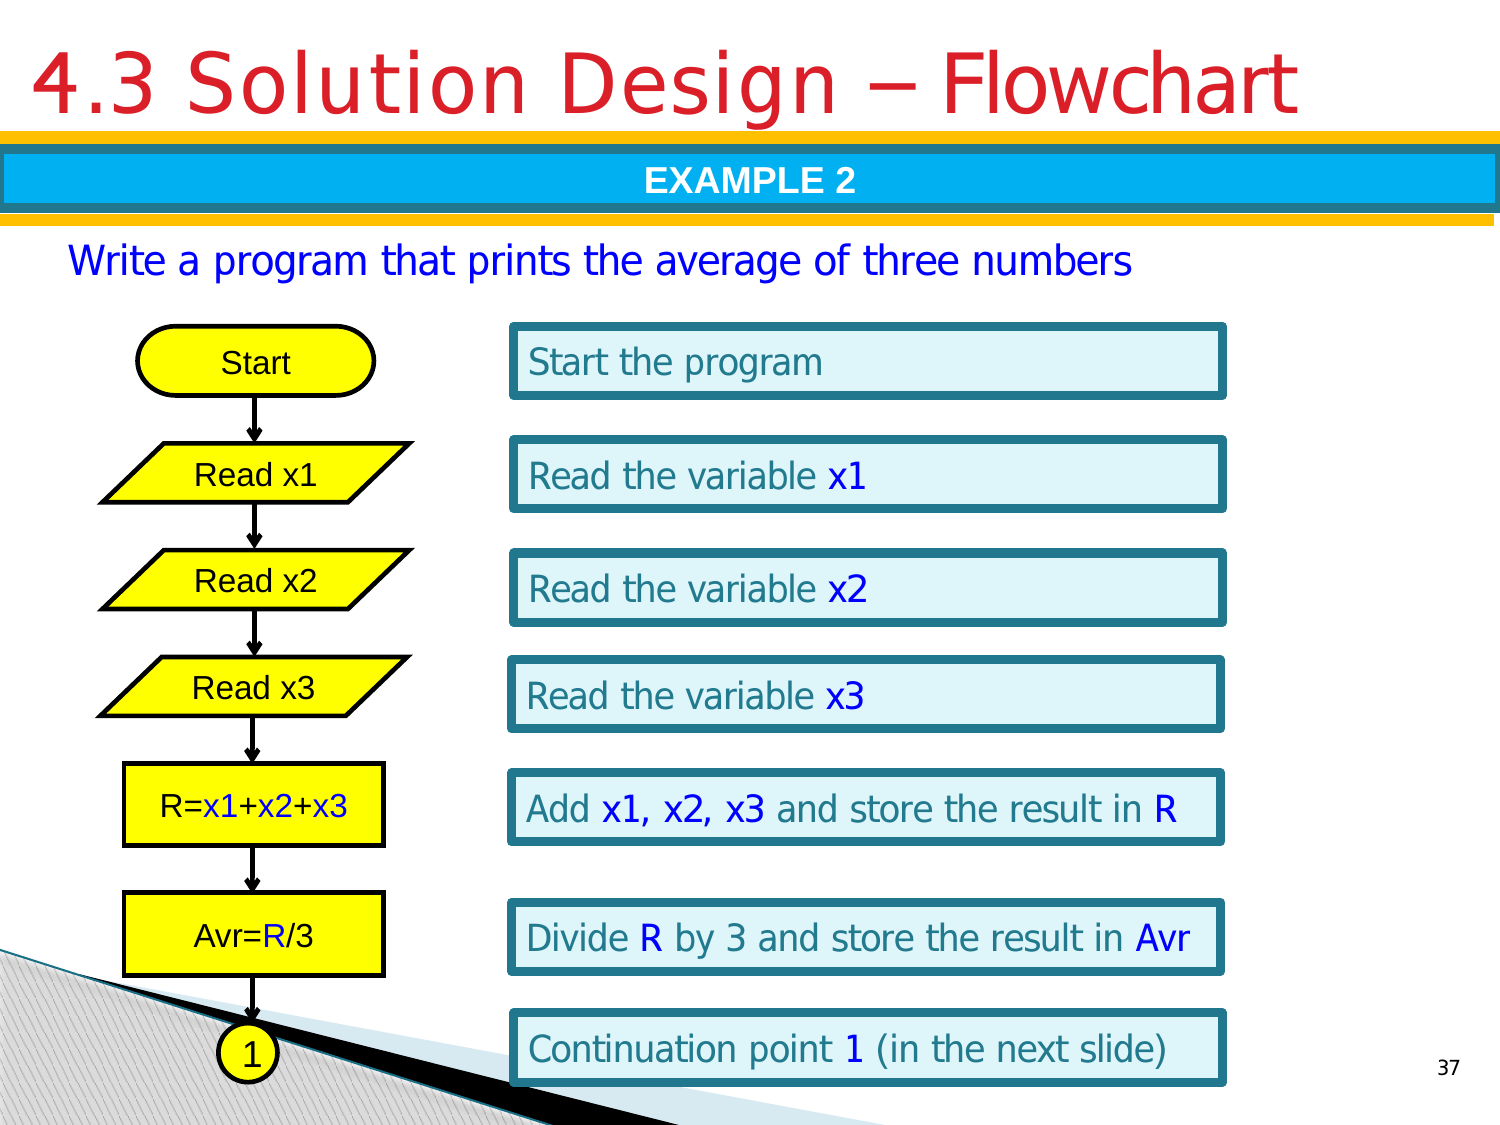

# 4.3 Solution Design – Flowchart
EXAMPLE 2
Write a program that prints the average of three numbers
Start
Start the program
Read the variable x1
Read x1
Read x2
Read the variable x2
Read x3
Read the variable x3
R=x1+x2+x3
Add x1, x2, x3 and store the result in R
Avr=R/3
Divide R by 3 and store the result in Avr
Continuation point 1 (in the next slide)
1
37